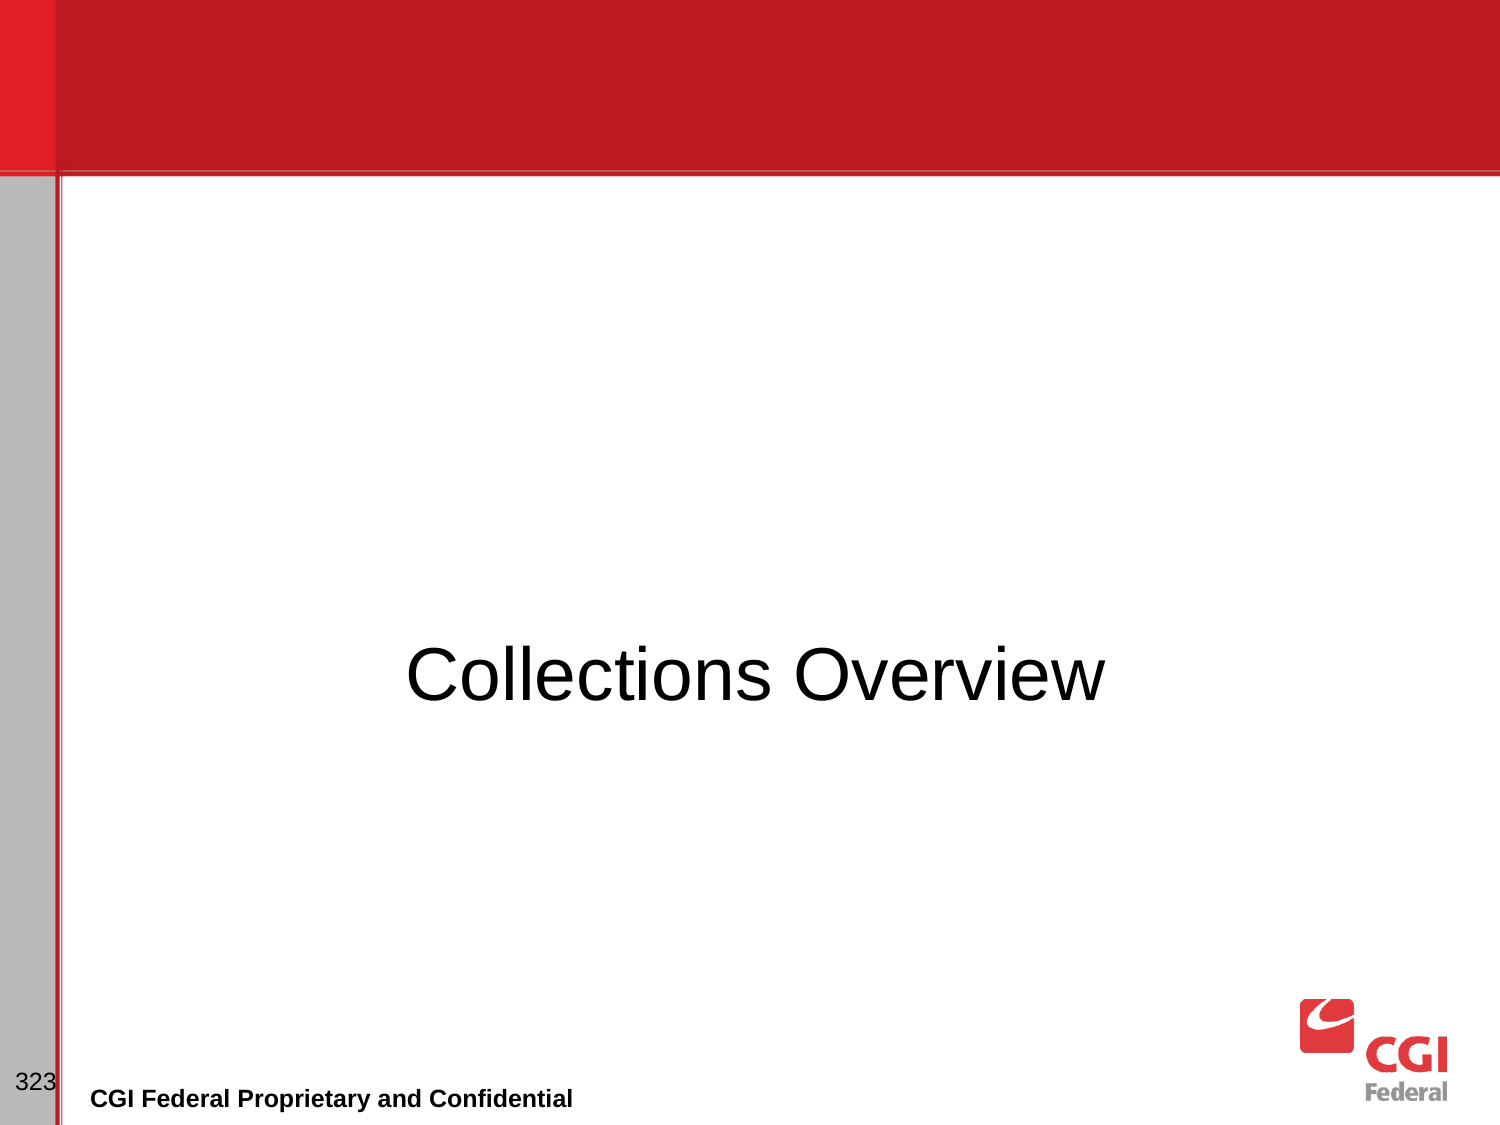

Collections Overview
# Dunning
323
CGI Federal Proprietary and Confidential